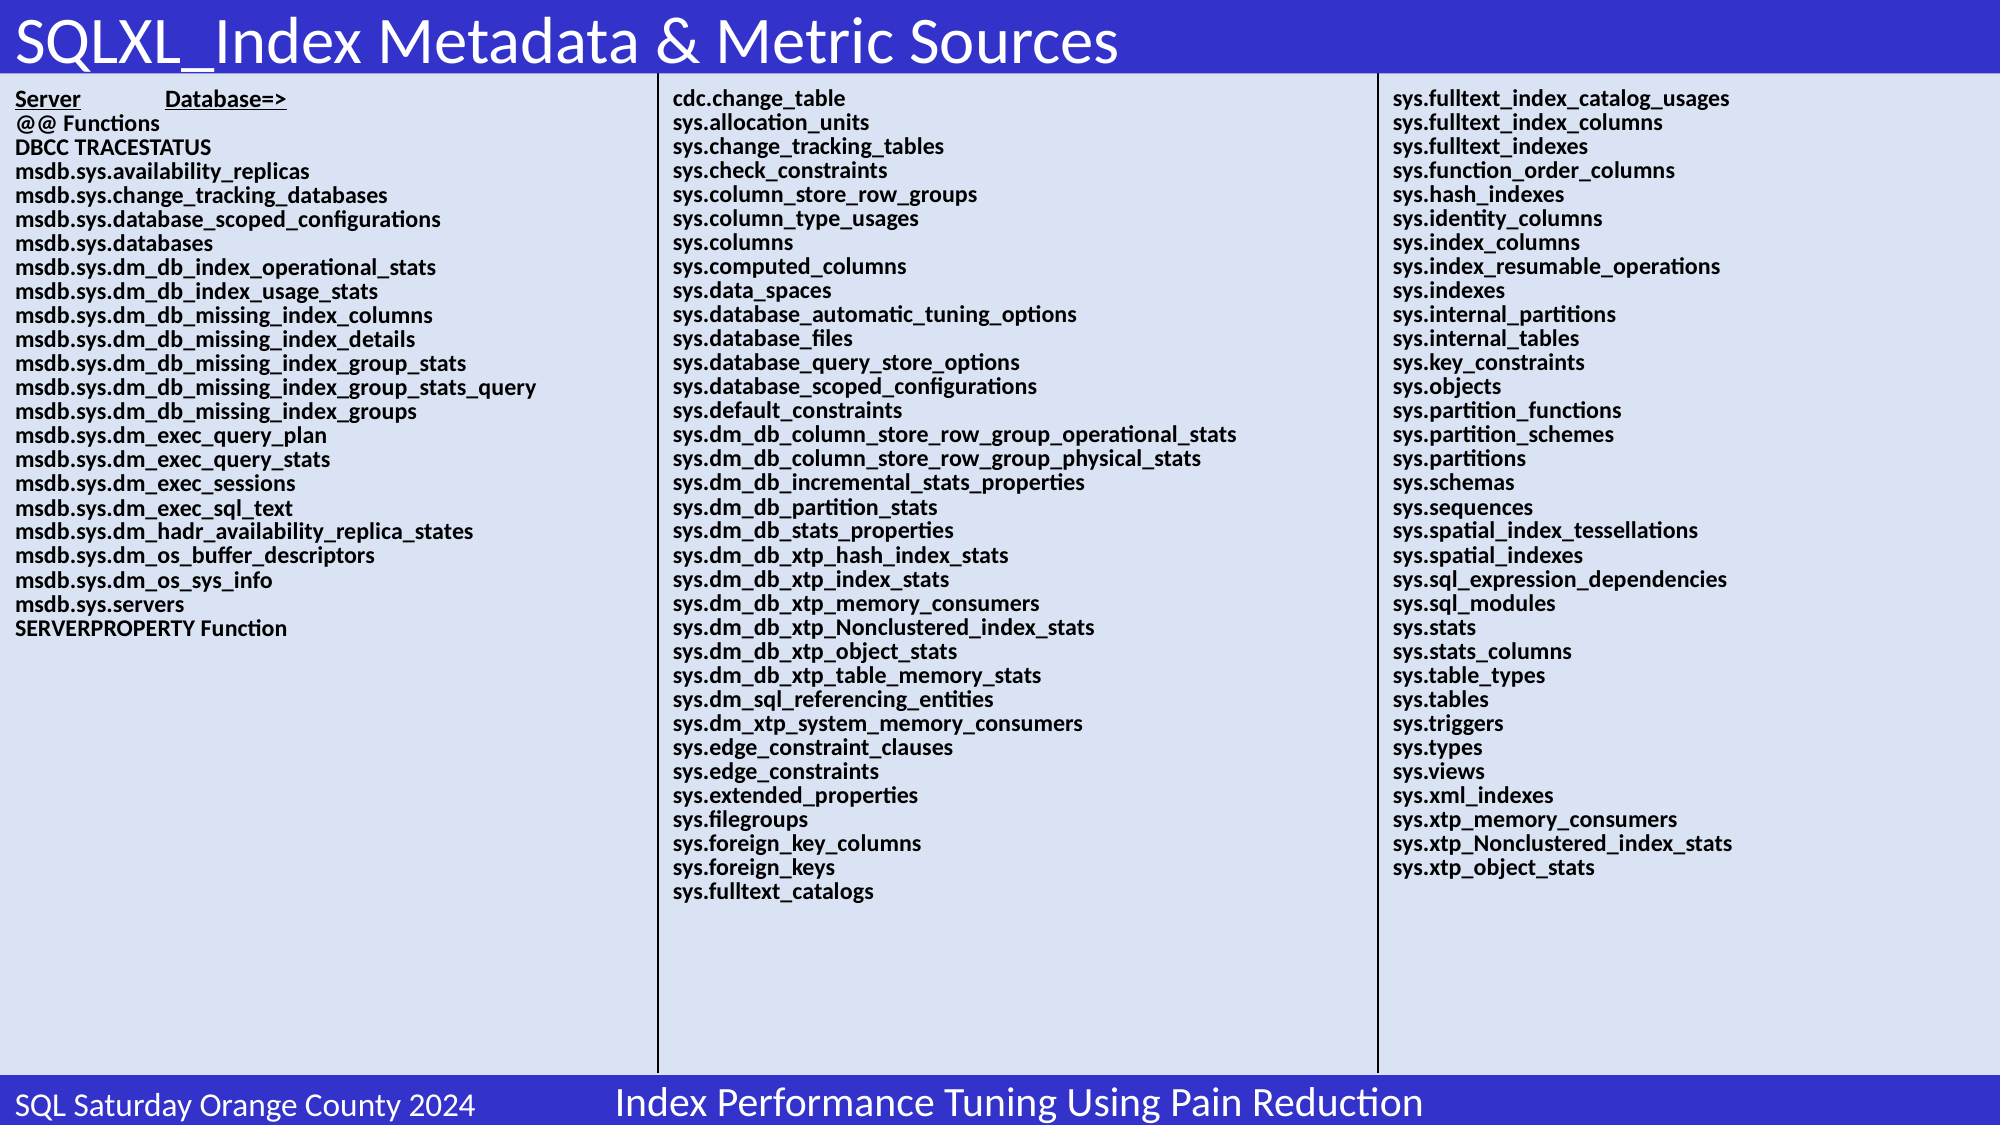

# SQLXL_Index Metadata & Metric Sources
| Server Database=> @@ Functions DBCC TRACESTATUS msdb.sys.availability\_replicas msdb.sys.change\_tracking\_databases msdb.sys.database\_scoped\_configurations msdb.sys.databases msdb.sys.dm\_db\_index\_operational\_stats msdb.sys.dm\_db\_index\_usage\_stats msdb.sys.dm\_db\_missing\_index\_columns msdb.sys.dm\_db\_missing\_index\_details msdb.sys.dm\_db\_missing\_index\_group\_stats msdb.sys.dm\_db\_missing\_index\_group\_stats\_query msdb.sys.dm\_db\_missing\_index\_groups msdb.sys.dm\_exec\_query\_plan msdb.sys.dm\_exec\_query\_stats msdb.sys.dm\_exec\_sessions msdb.sys.dm\_exec\_sql\_text msdb.sys.dm\_hadr\_availability\_replica\_states msdb.sys.dm\_os\_buffer\_descriptors msdb.sys.dm\_os\_sys\_info msdb.sys.servers SERVERPROPERTY Function | cdc.change\_table sys.allocation\_units sys.change\_tracking\_tables sys.check\_constraints sys.column\_store\_row\_groups sys.column\_type\_usages sys.columns sys.computed\_columns sys.data\_spaces sys.database\_automatic\_tuning\_options sys.database\_files sys.database\_query\_store\_options sys.database\_scoped\_configurations sys.default\_constraints sys.dm\_db\_column\_store\_row\_group\_operational\_stats sys.dm\_db\_column\_store\_row\_group\_physical\_stats sys.dm\_db\_incremental\_stats\_properties sys.dm\_db\_partition\_stats sys.dm\_db\_stats\_properties sys.dm\_db\_xtp\_hash\_index\_stats sys.dm\_db\_xtp\_index\_stats sys.dm\_db\_xtp\_memory\_consumers sys.dm\_db\_xtp\_Nonclustered\_index\_stats sys.dm\_db\_xtp\_object\_stats sys.dm\_db\_xtp\_table\_memory\_stats sys.dm\_sql\_referencing\_entities sys.dm\_xtp\_system\_memory\_consumers sys.edge\_constraint\_clauses sys.edge\_constraints sys.extended\_properties sys.filegroups sys.foreign\_key\_columns sys.foreign\_keys sys.fulltext\_catalogs | sys.fulltext\_index\_catalog\_usages sys.fulltext\_index\_columns sys.fulltext\_indexes sys.function\_order\_columns sys.hash\_indexes sys.identity\_columns sys.index\_columns sys.index\_resumable\_operations sys.indexes sys.internal\_partitions sys.internal\_tables sys.key\_constraints sys.objects sys.partition\_functions sys.partition\_schemes sys.partitions sys.schemas sys.sequences sys.spatial\_index\_tessellations sys.spatial\_indexes sys.sql\_expression\_dependencies sys.sql\_modules sys.stats sys.stats\_columns sys.table\_types sys.tables sys.triggers sys.types sys.views sys.xml\_indexes sys.xtp\_memory\_consumers sys.xtp\_Nonclustered\_index\_stats sys.xtp\_object\_stats |
| --- | --- | --- |